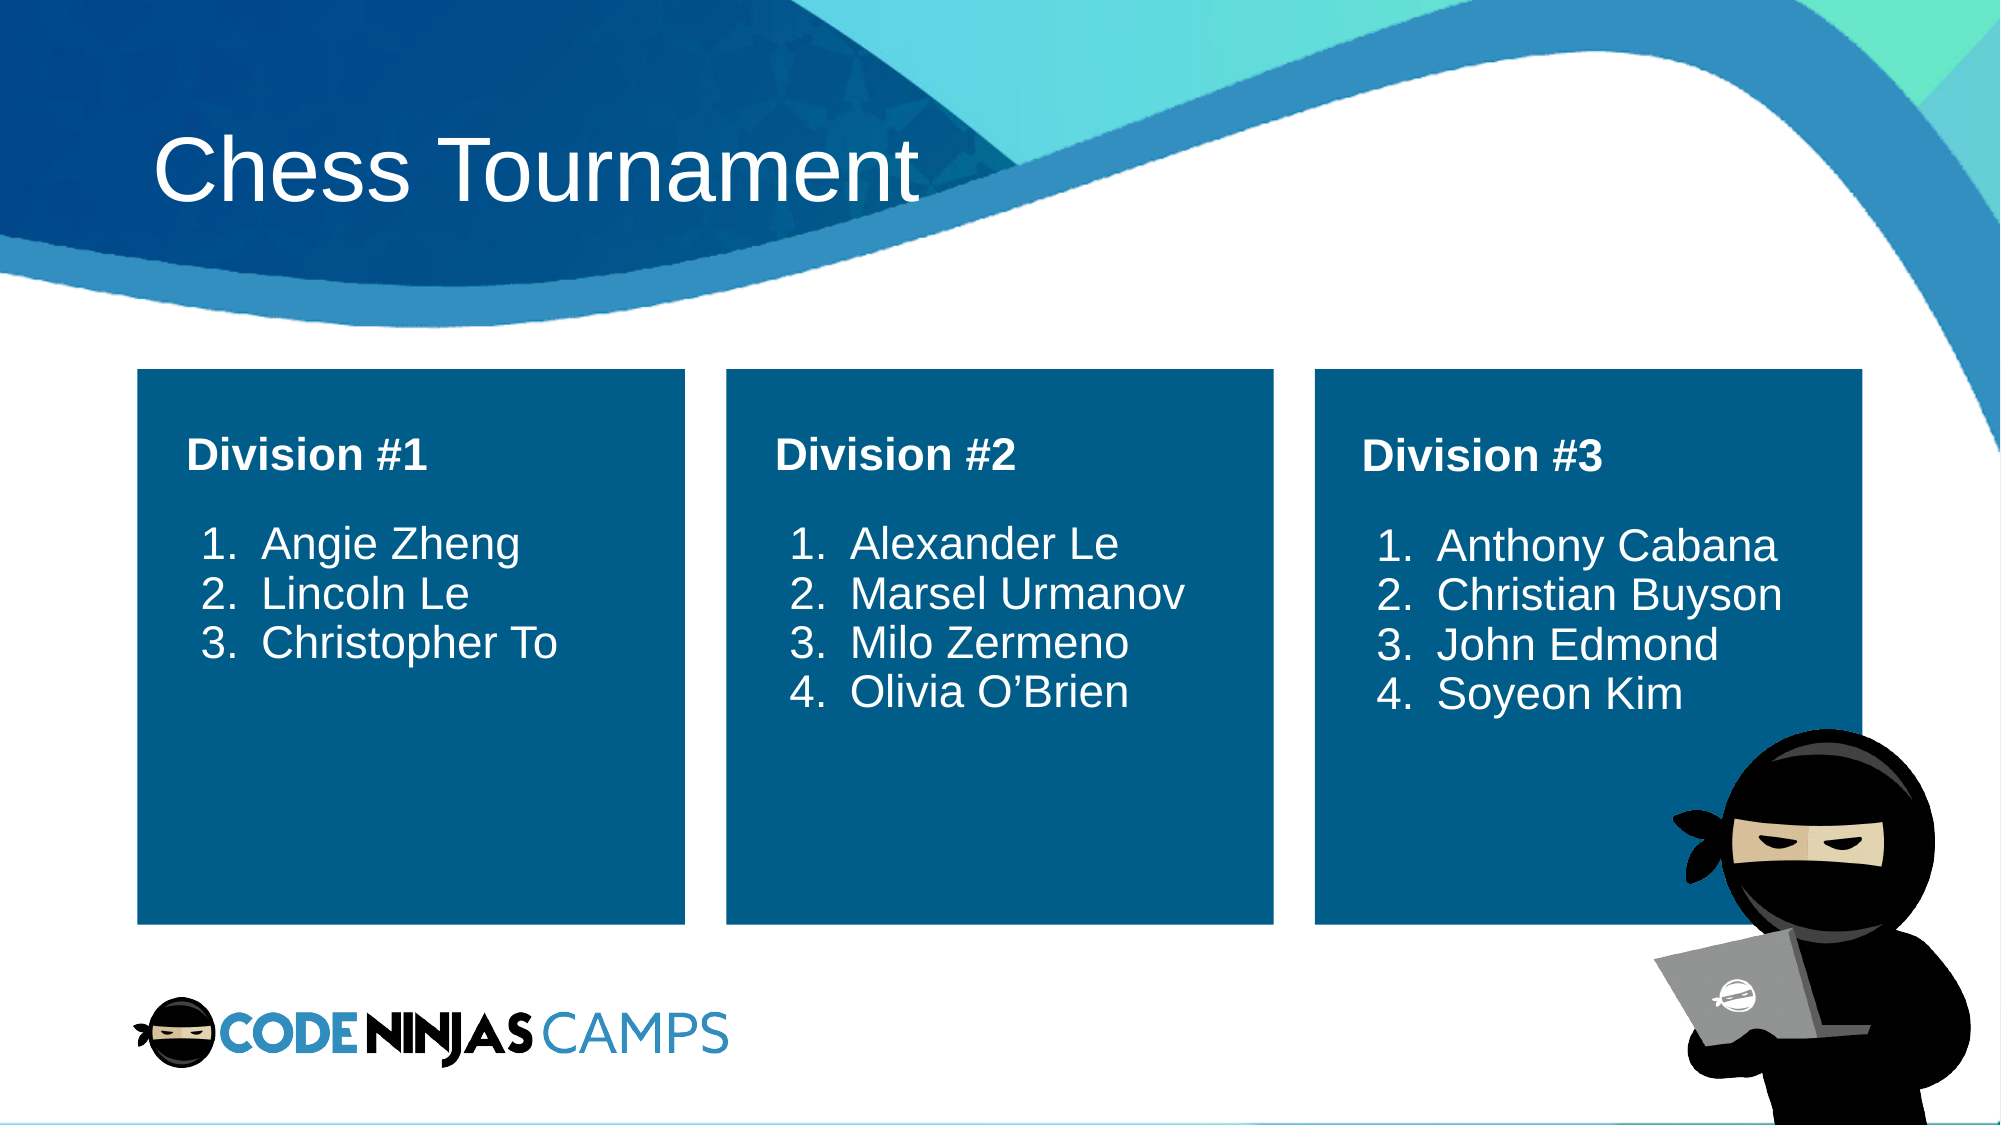

# Chess Tournament
Division #1
Division #2
Division #3
Angie Zheng
Lincoln Le
Christopher To
Alexander Le
Marsel Urmanov
Milo Zermeno
Olivia O’Brien
Anthony Cabana
Christian Buyson
John Edmond
Soyeon Kim